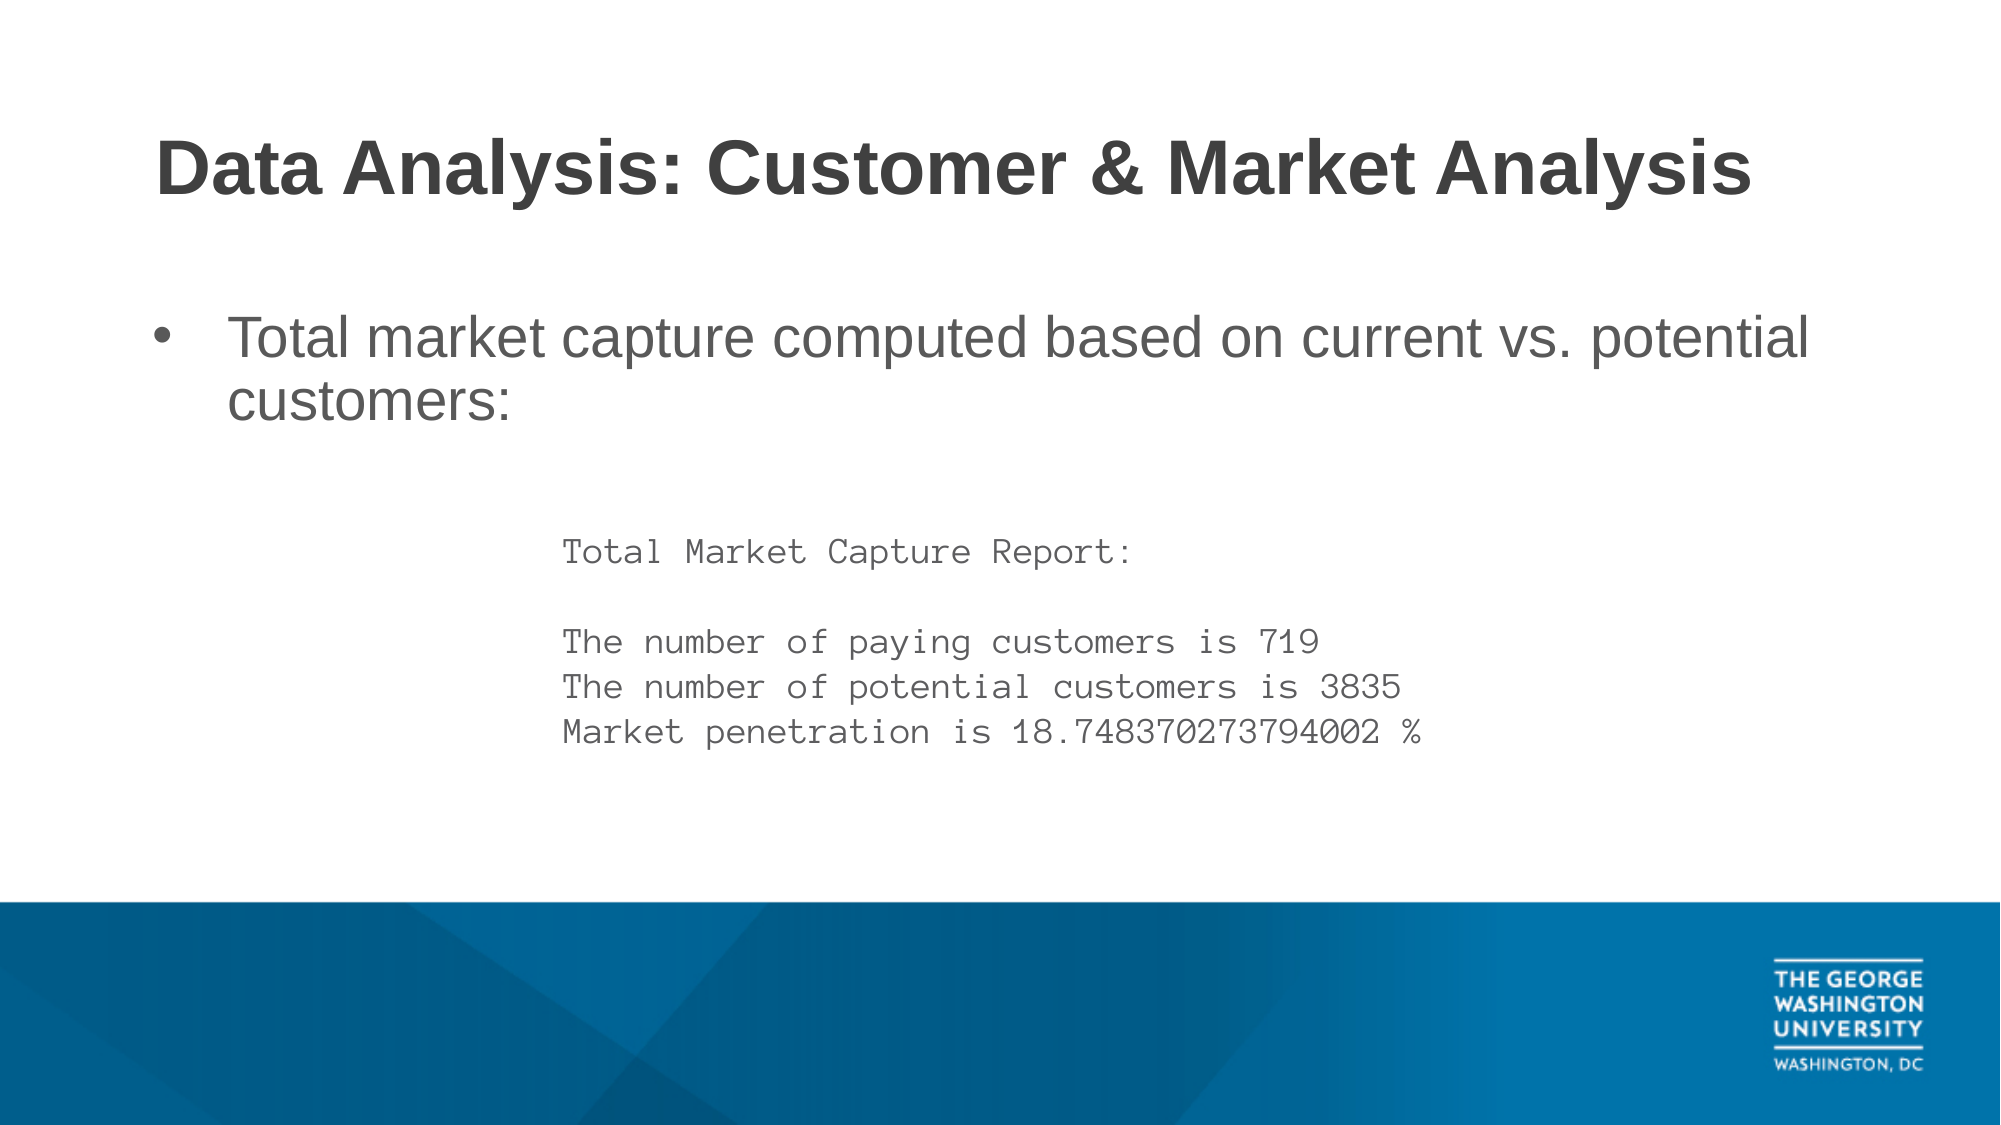

# Data Analysis: Customer & Market Analysis
Total market capture computed based on current vs. potential customers:
Total Market Capture Report:

The number of paying customers is 719
The number of potential customers is 3835
Market penetration is 18.748370273794002 %